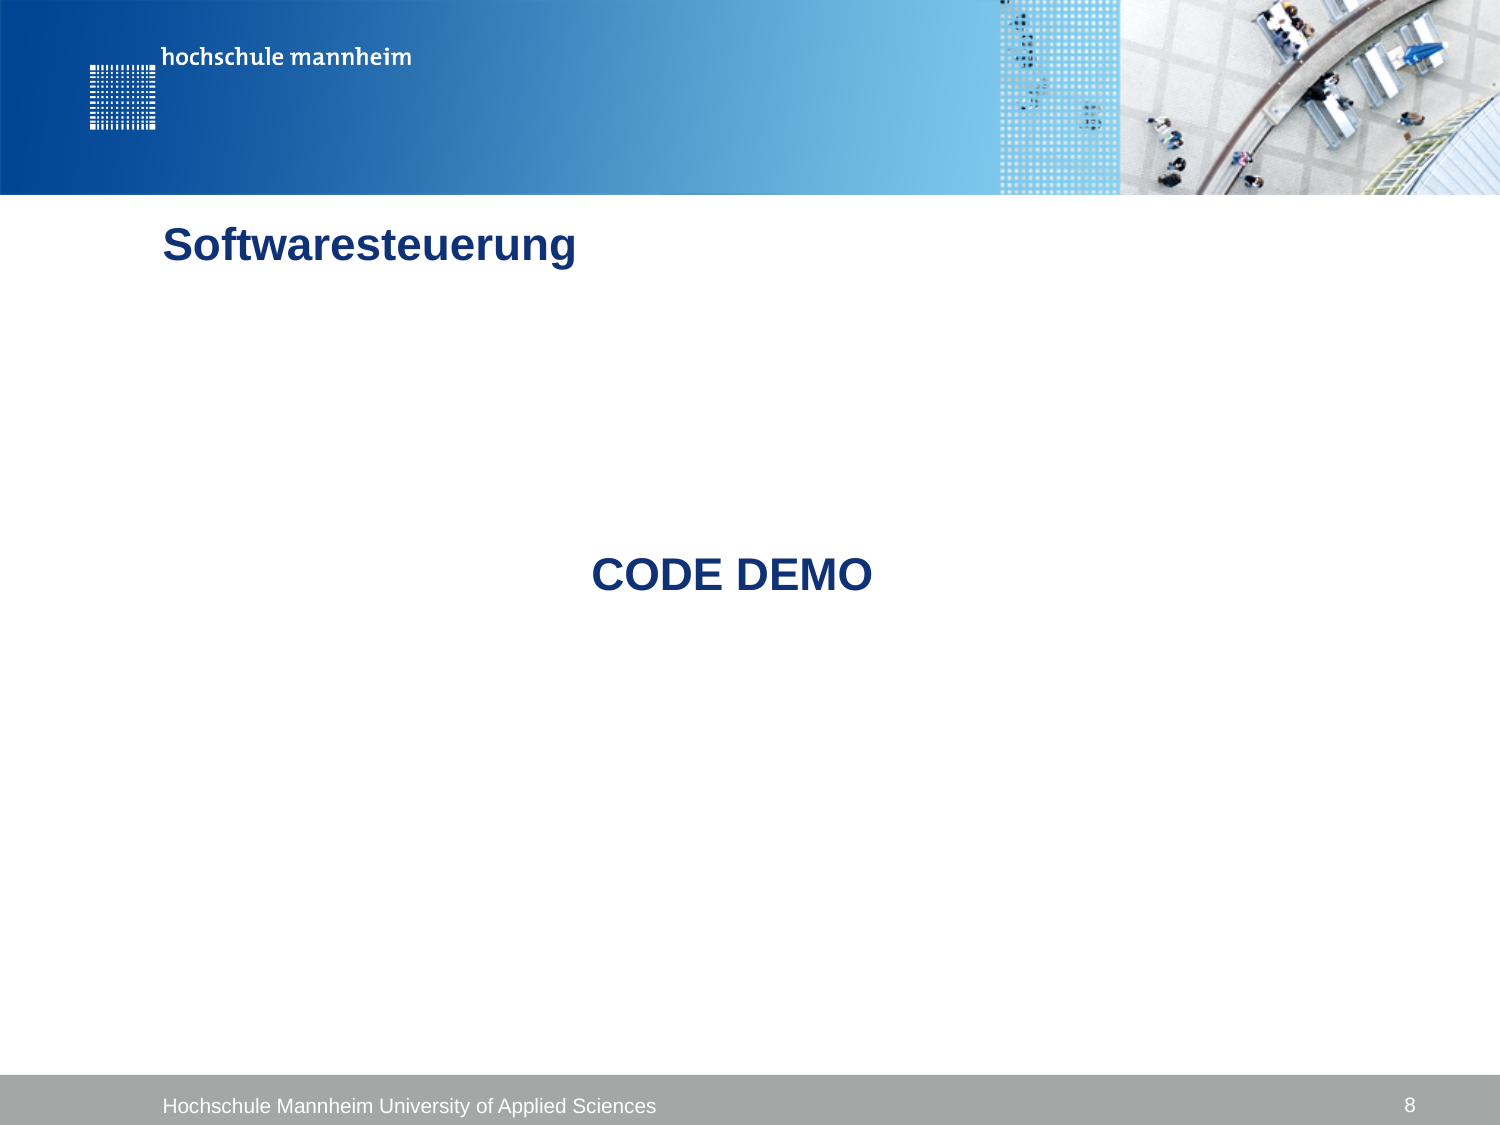

# Softwaresteuerung
CODE DEMO
8
Hochschule Mannheim University of Applied Sciences